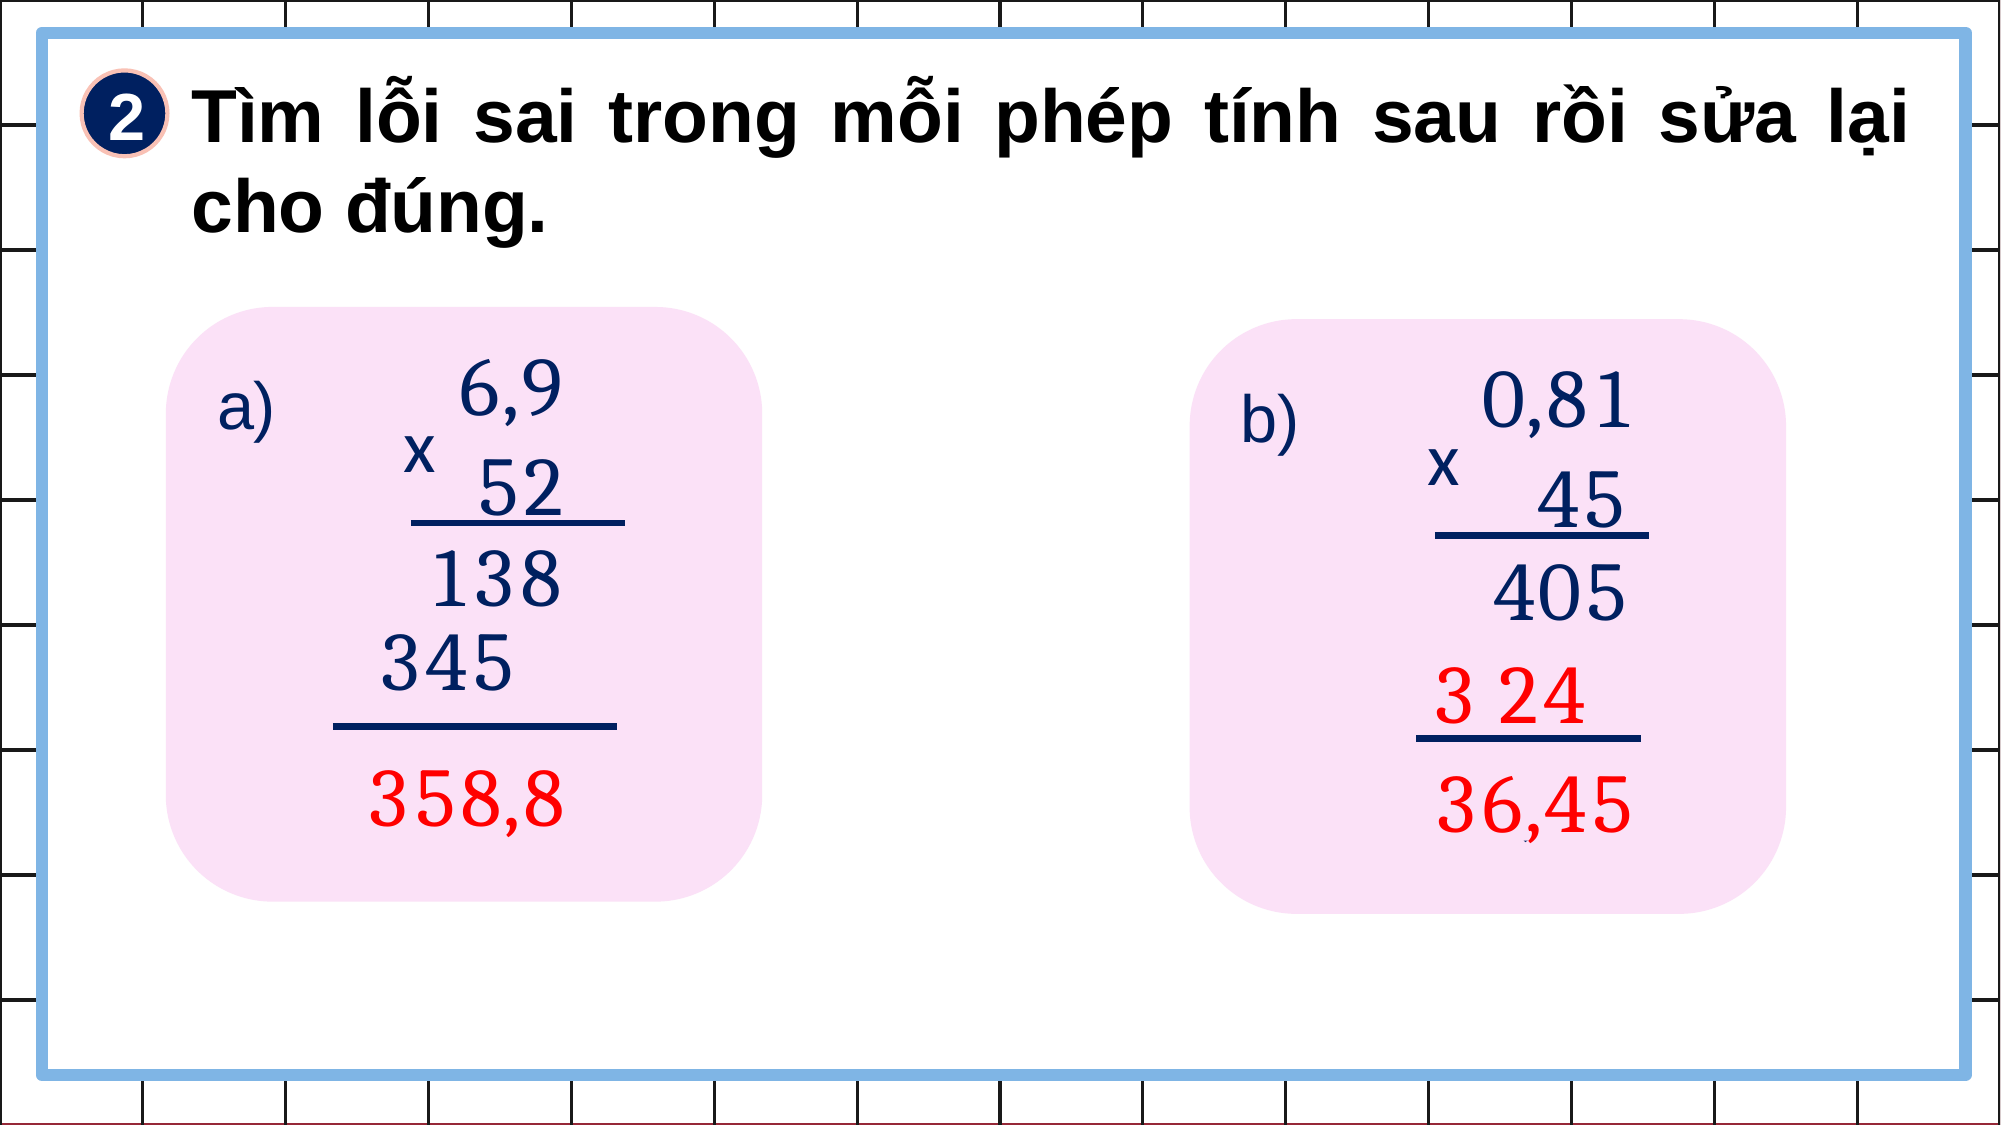

Tìm lỗi sai trong mỗi phép tính sau rồi sửa lại cho đúng.
2

 6,9
  52
x
 0,81
    45
x
a)
b)
138
405
345
324
3 24
3588
7,29
358,8
36,45